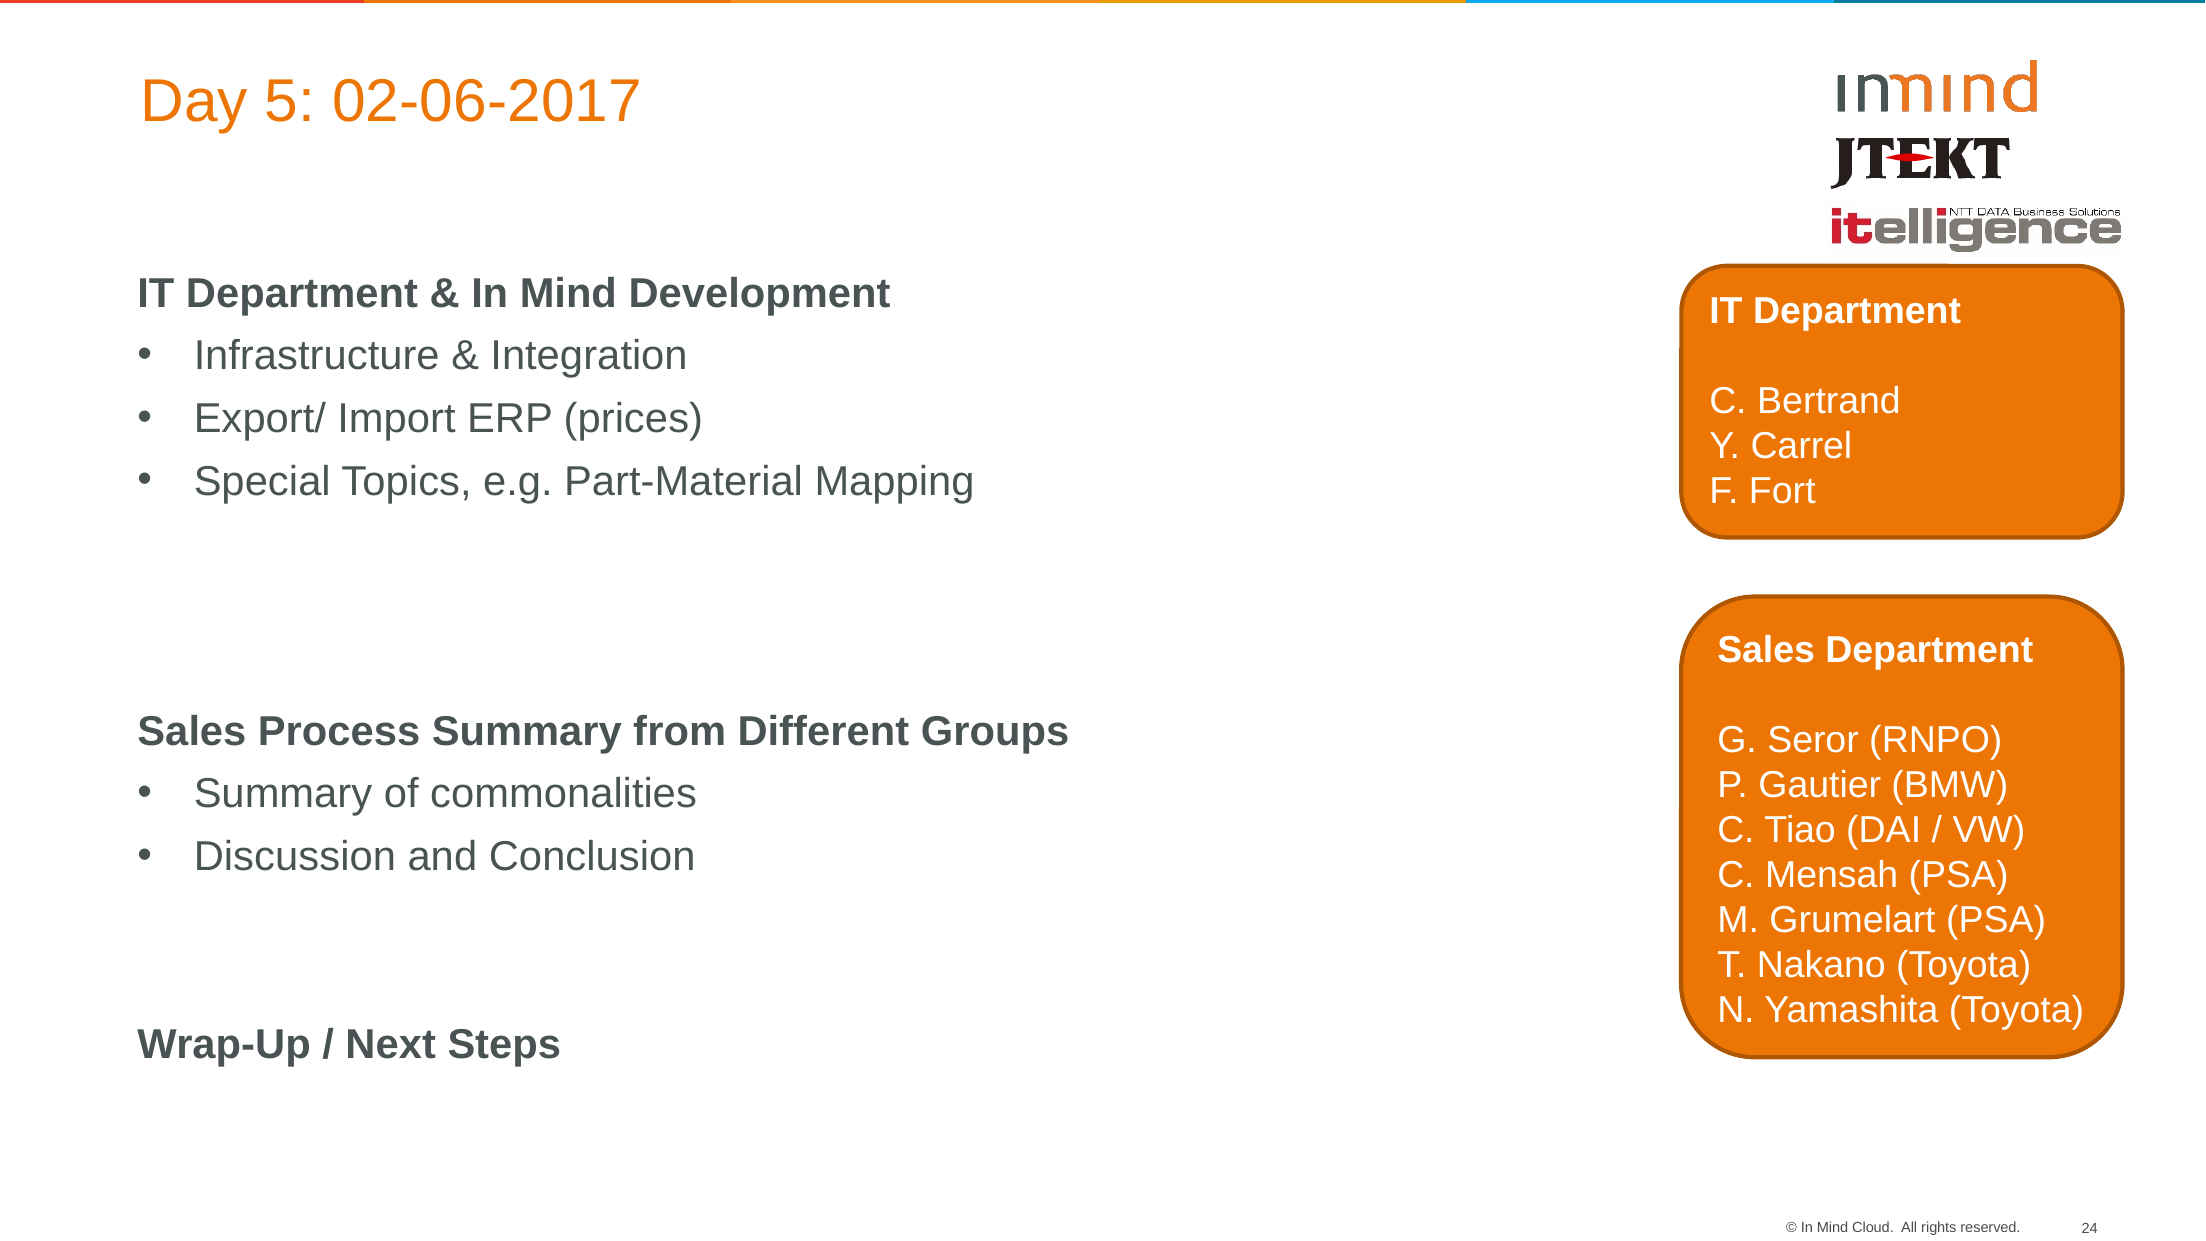

Day 5: 02-06-2017
IT Department & In Mind Development
Infrastructure & Integration
Export/ Import ERP (prices)
Special Topics, e.g. Part-Material Mapping

Sales Process Summary from Different Groups
Summary of commonalities
Discussion and Conclusion

Wrap-Up / Next Steps

IT Department

C. Bertrand
Y. Carrel
F. Fort
Sales Department

G. Seror (RNPO)
P. Gautier (BMW)
C. Tiao (DAI / VW)
C. Mensah (PSA)
M. Grumelart (PSA)
T. Nakano (Toyota)
N. Yamashita (Toyota)